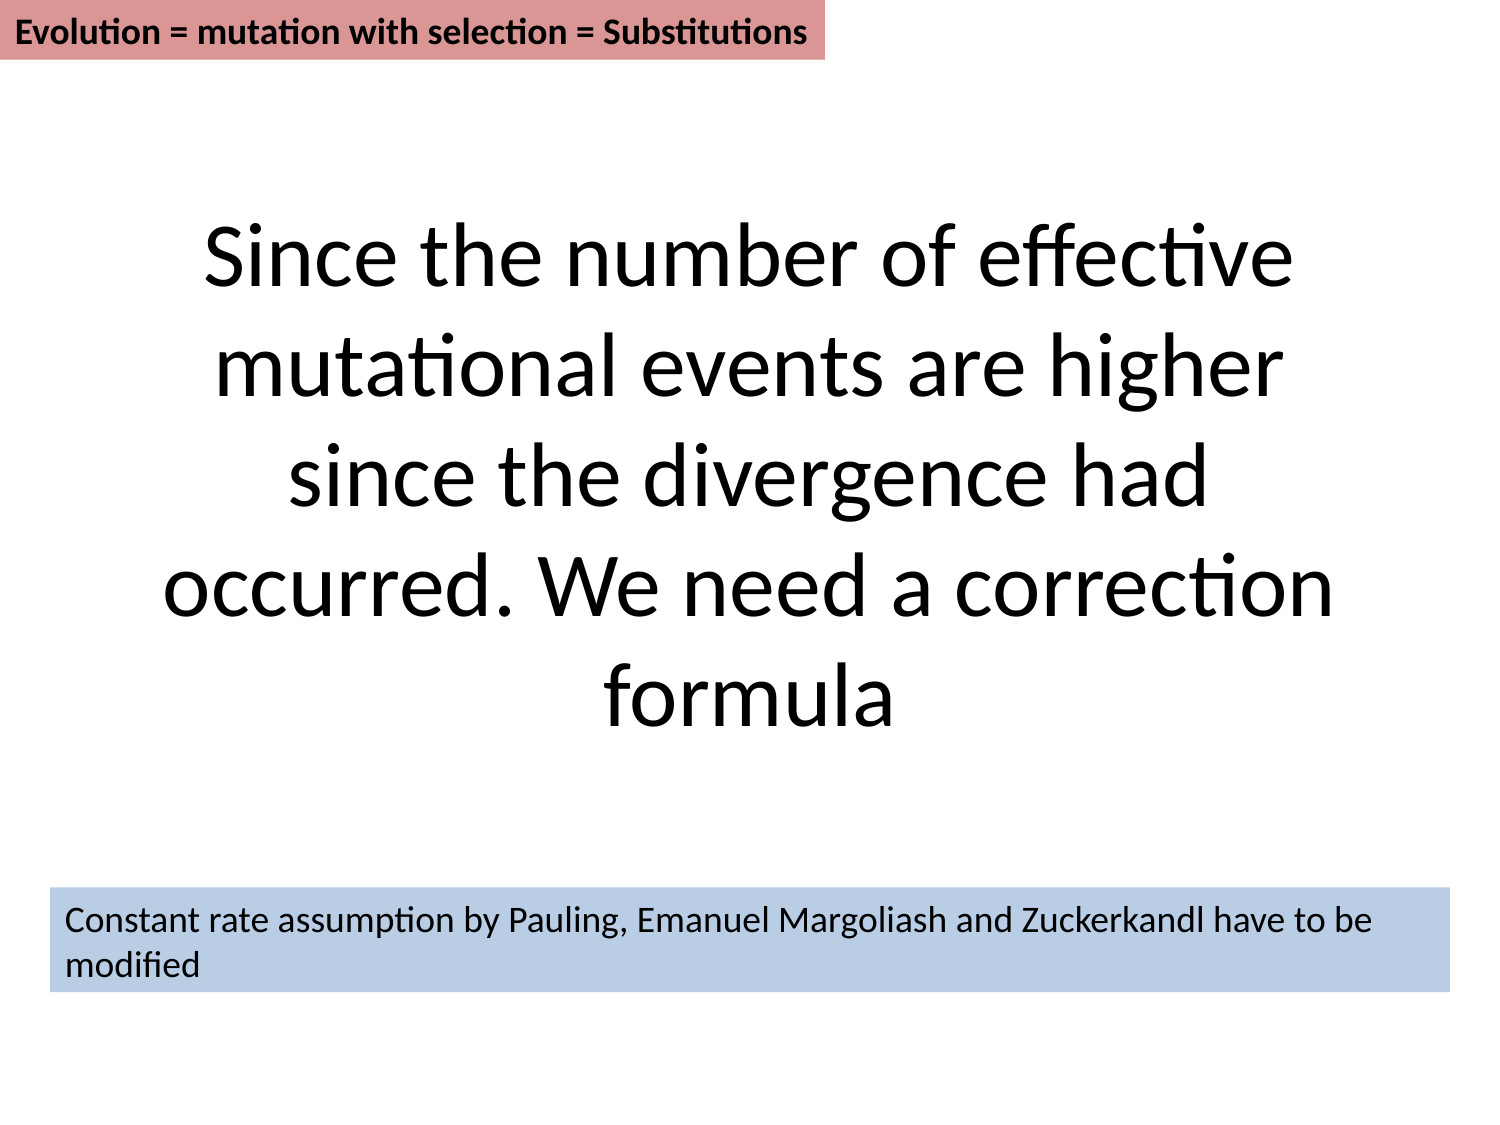

Evolution = mutation with selection = Substitutions
# Since the number of effective mutational events are higher since the divergence had occurred. We need a correction formula
Constant rate assumption by Pauling, Emanuel Margoliash and Zuckerkandl have to be modified